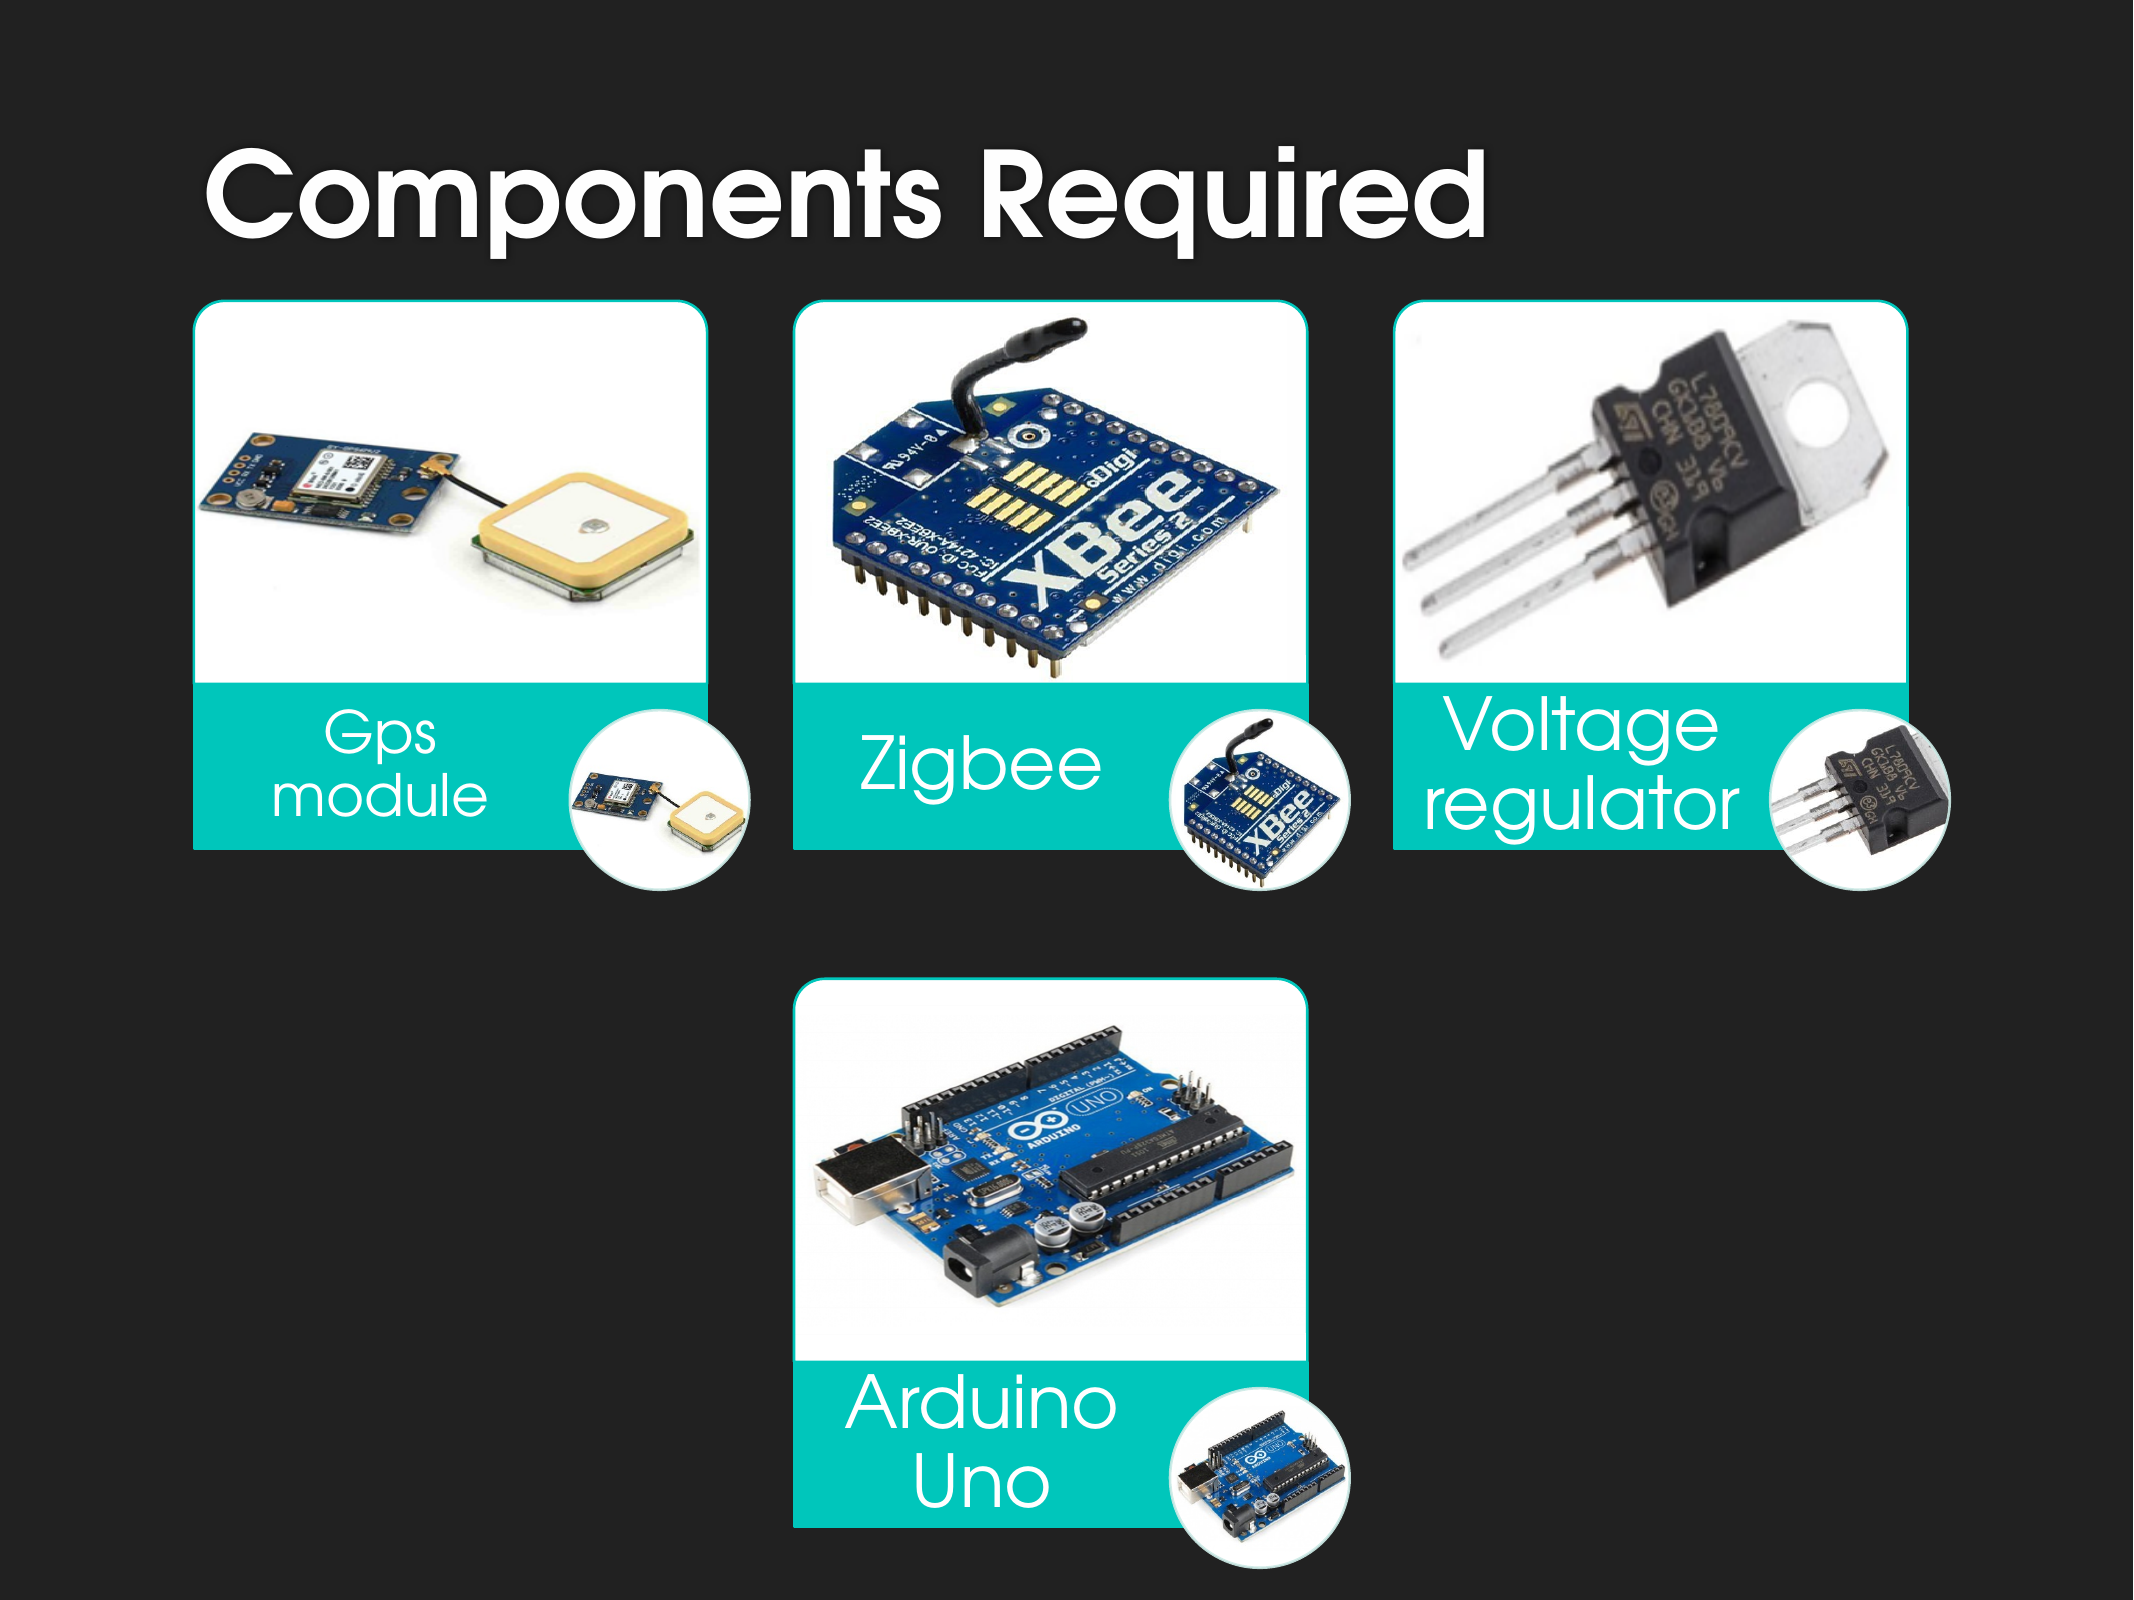

# Components Required
Gps module
Zigbee
Voltage regulator
Arduino Uno